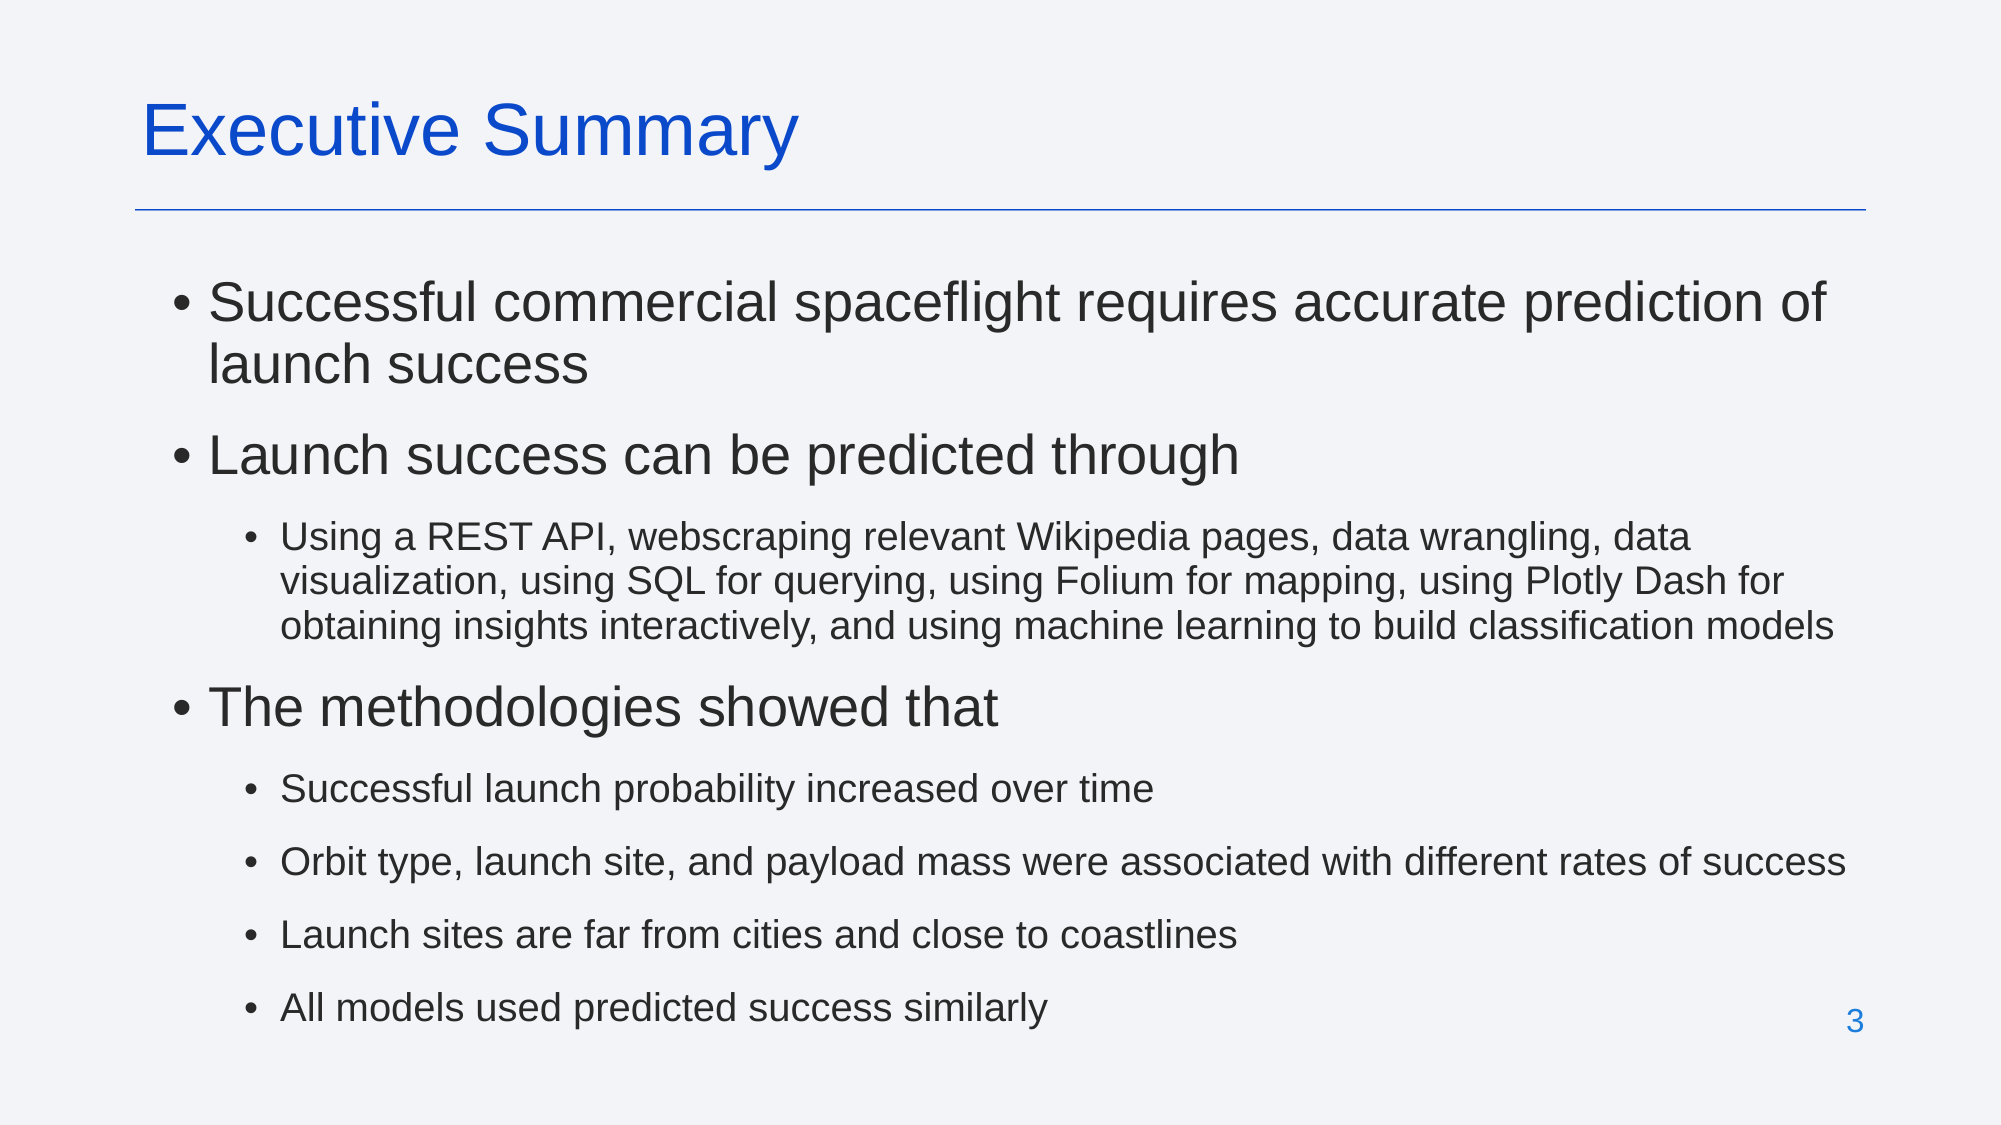

Executive Summary
Successful commercial spaceflight requires accurate prediction of launch success
Launch success can be predicted through
Using a REST API, webscraping relevant Wikipedia pages, data wrangling, data visualization, using SQL for querying, using Folium for mapping, using Plotly Dash for obtaining insights interactively, and using machine learning to build classification models
The methodologies showed that
Successful launch probability increased over time
Orbit type, launch site, and payload mass were associated with different rates of success
Launch sites are far from cities and close to coastlines
All models used predicted success similarly
3